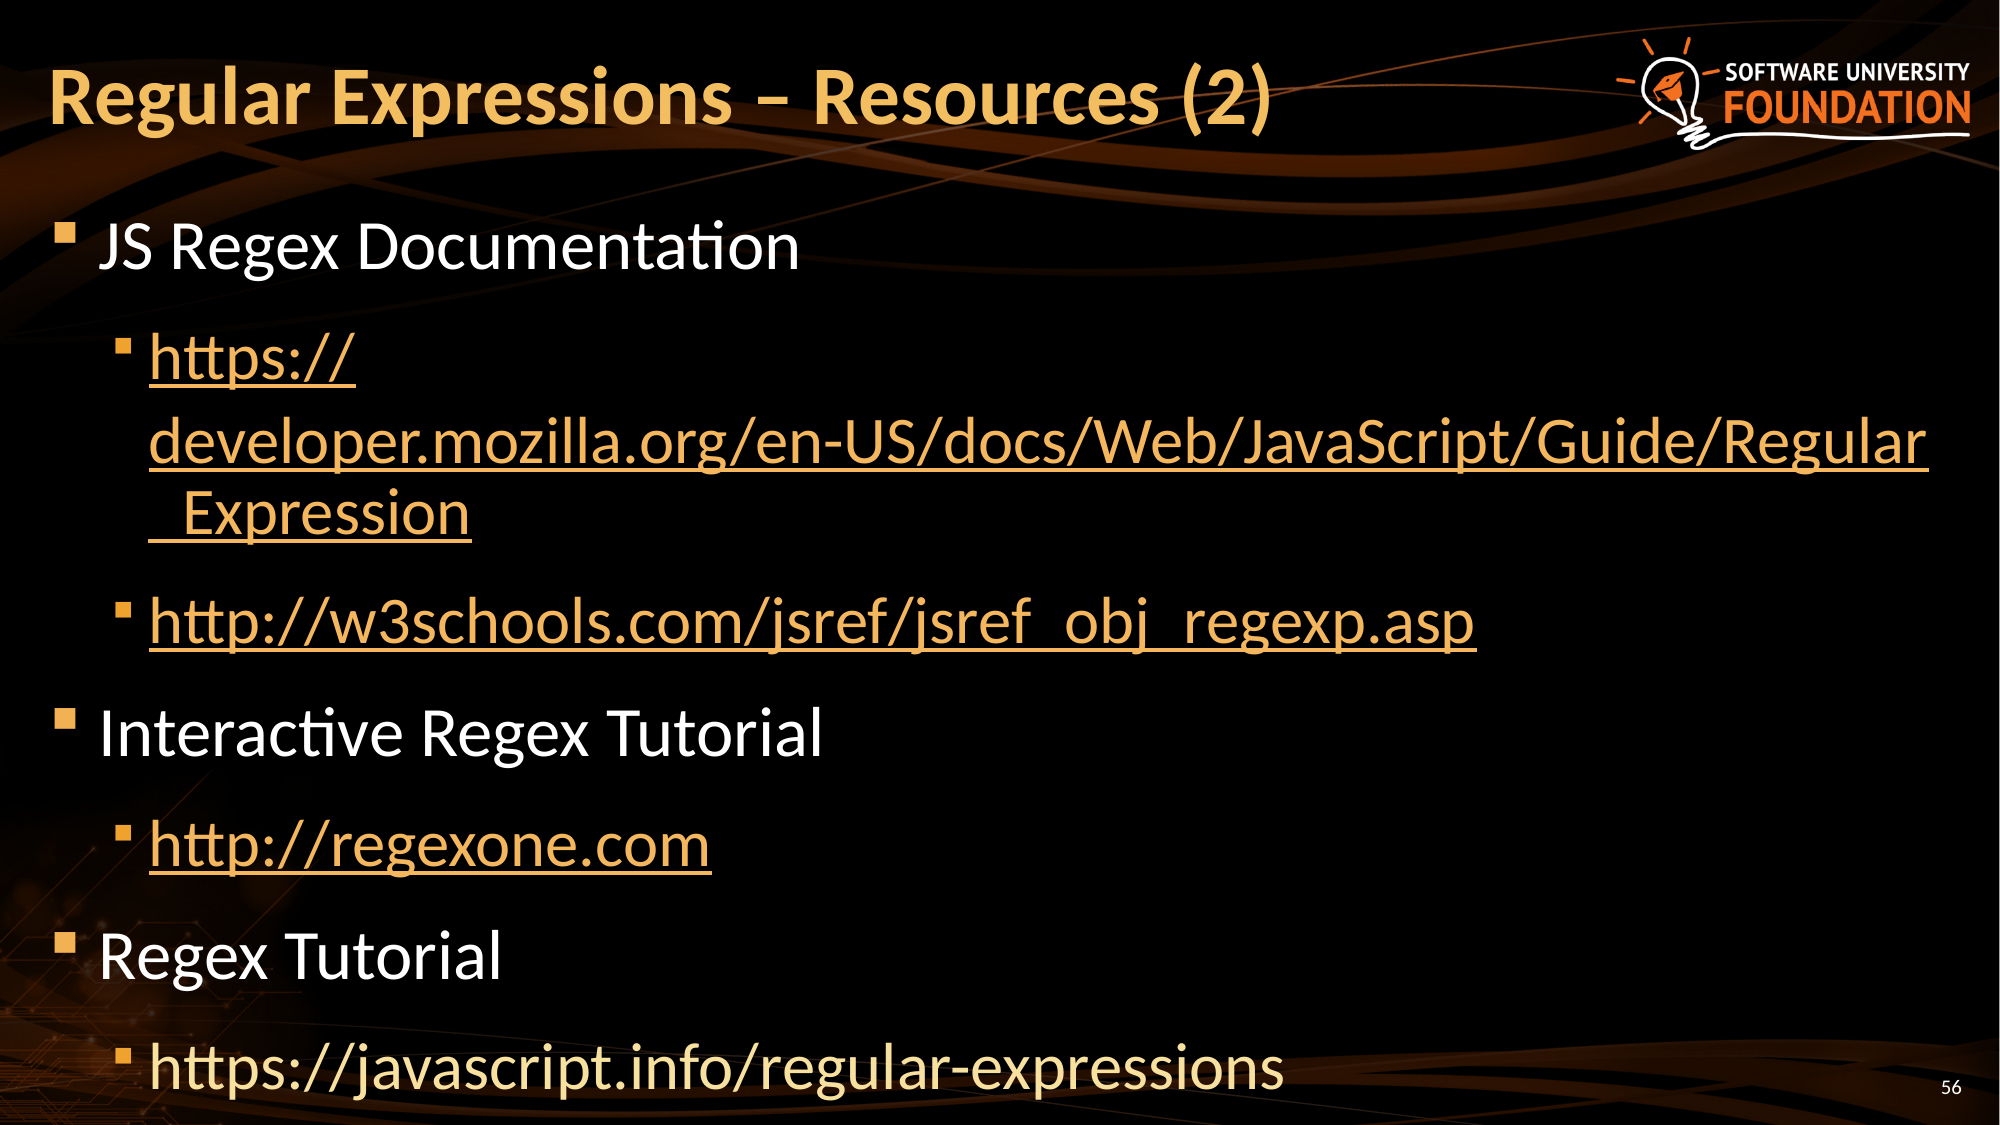

# Regular Expressions – Resources (2)
JS Regex Documentation
https://developer.mozilla.org/en-US/docs/Web/JavaScript/Guide/Regular_Expression
http://w3schools.com/jsref/jsref_obj_regexp.asp
Interactive Regex Tutorial
http://regexone.com
Regex Tutorial
https://javascript.info/regular-expressions
56